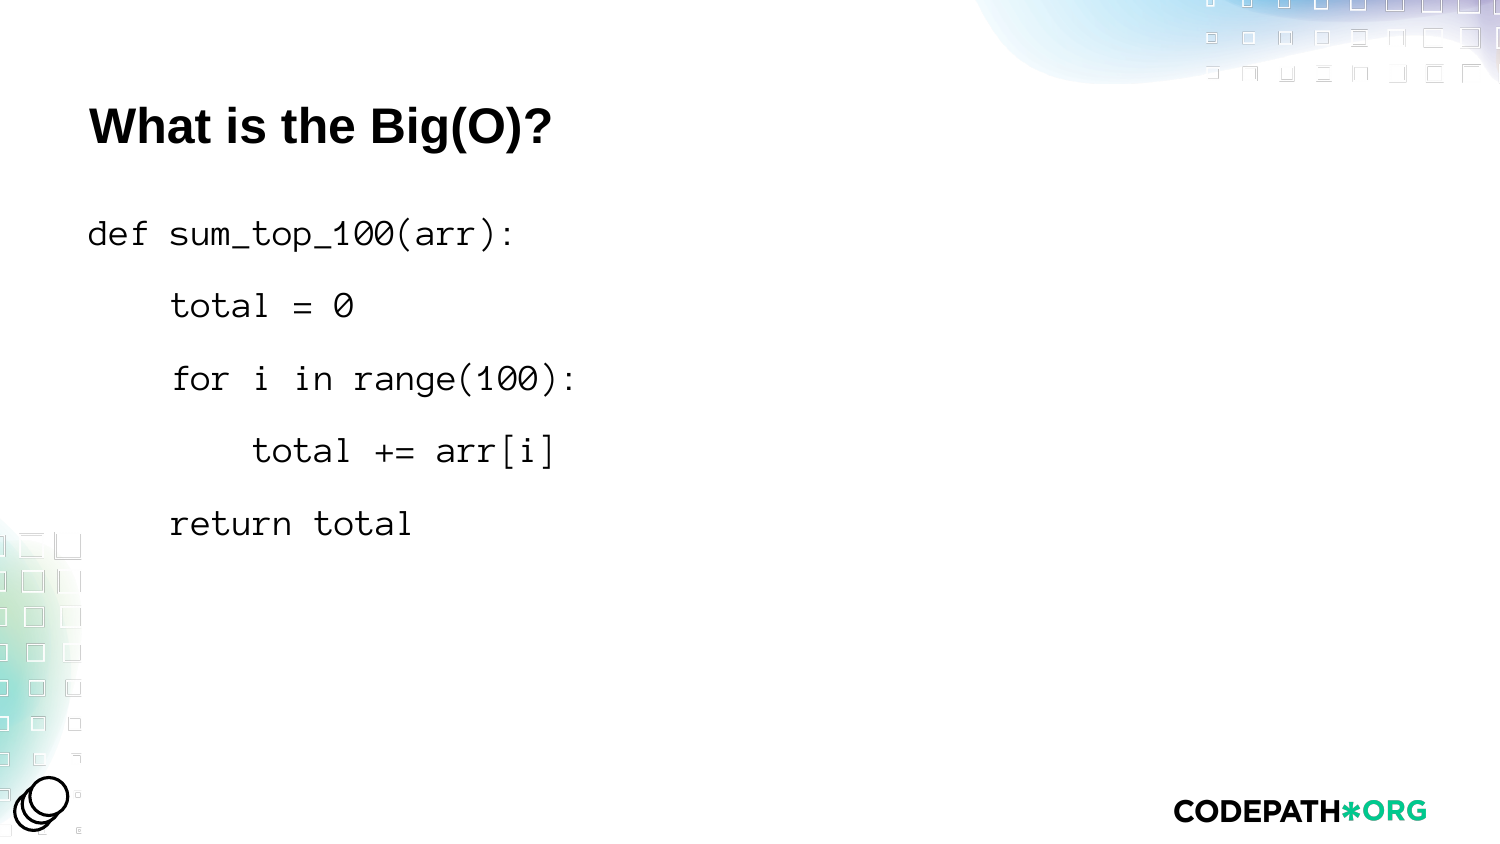

# What is the Big(O)?
def sum_top_100(arr):
    total = 0
    for i in range(100):
        total += arr[i]
    return total

O(1) time
O(1) space